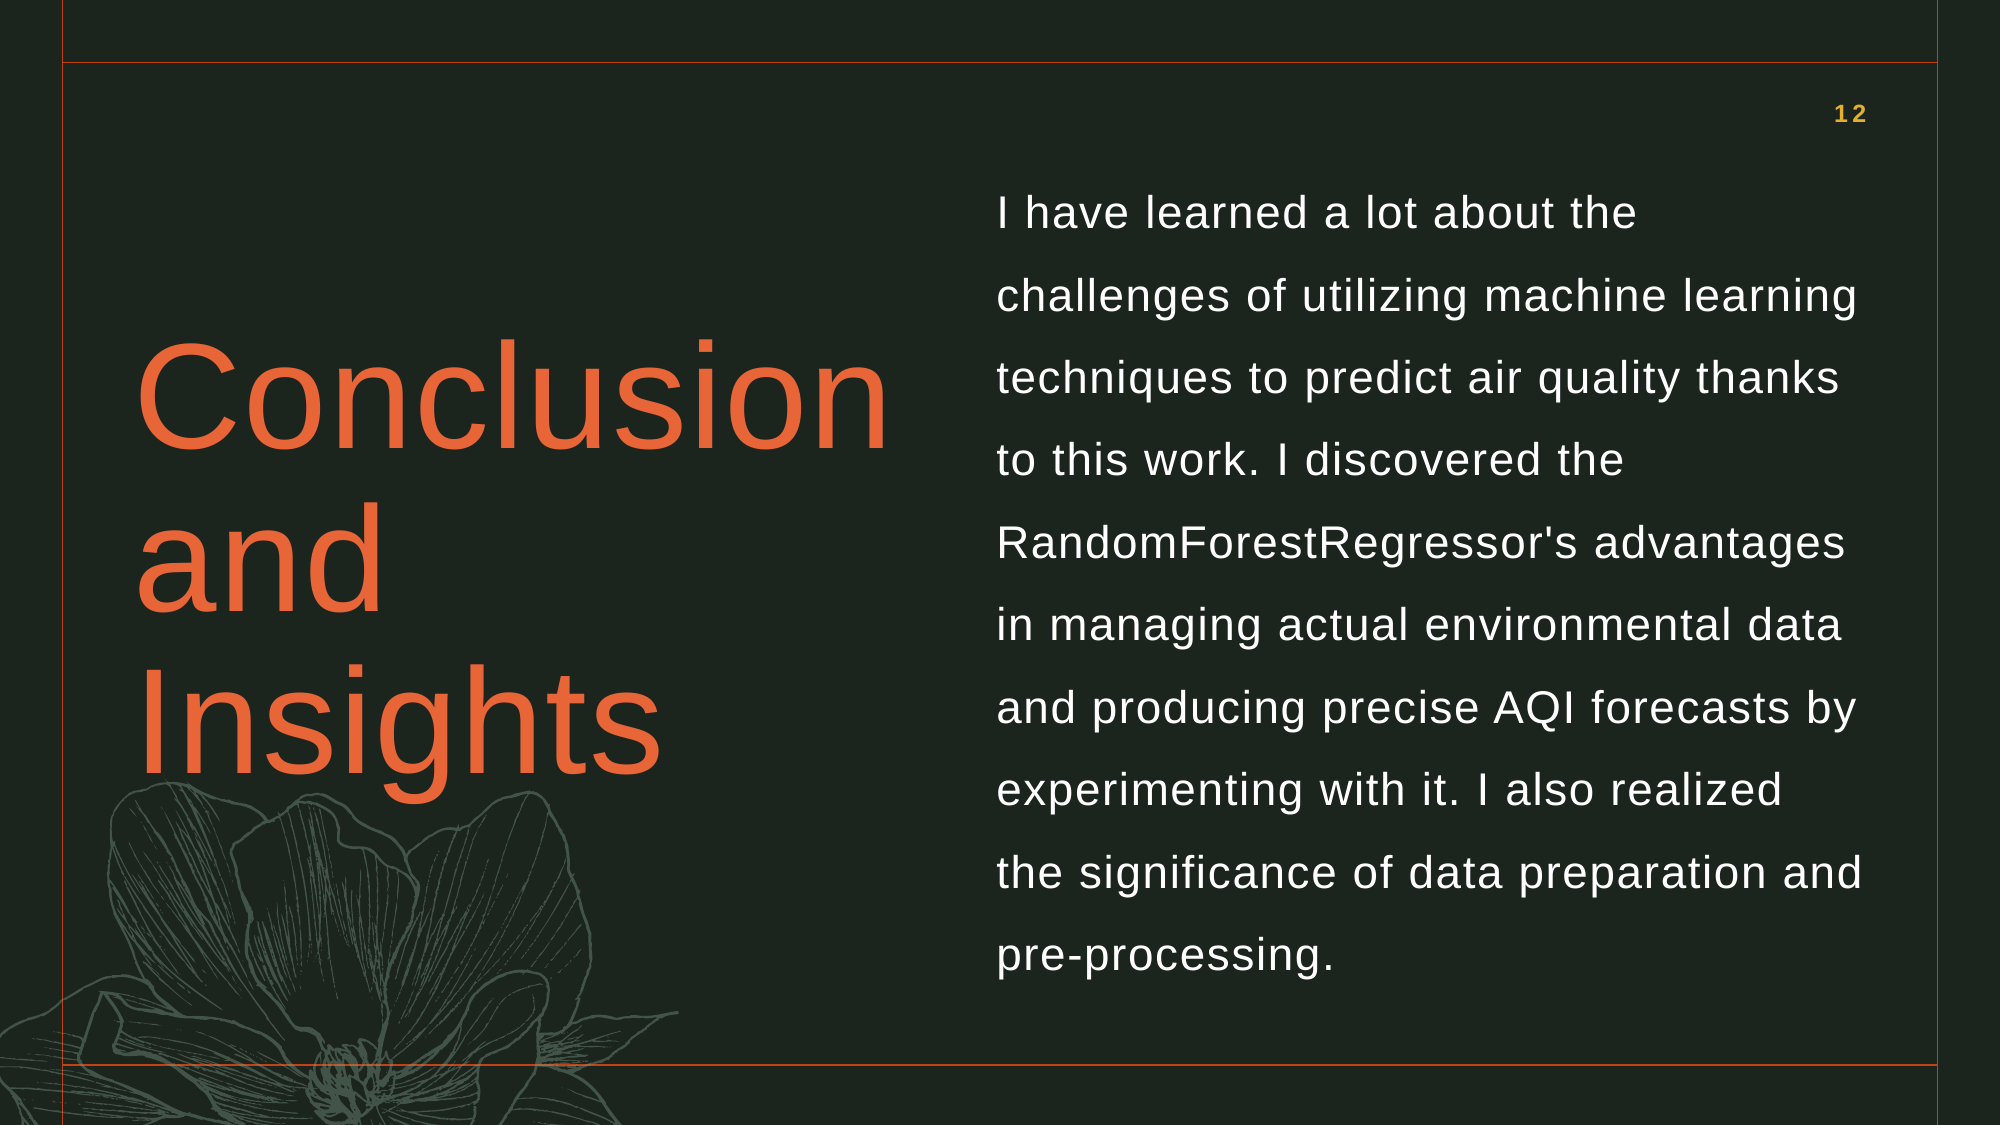

12
I have learned a lot about the challenges of utilizing machine learning techniques to predict air quality thanks to this work. I discovered the RandomForestRegressor's advantages in managing actual environmental data and producing precise AQI forecasts by experimenting with it. I also realized the significance of data preparation and pre-processing.
# Conclusion and Insights